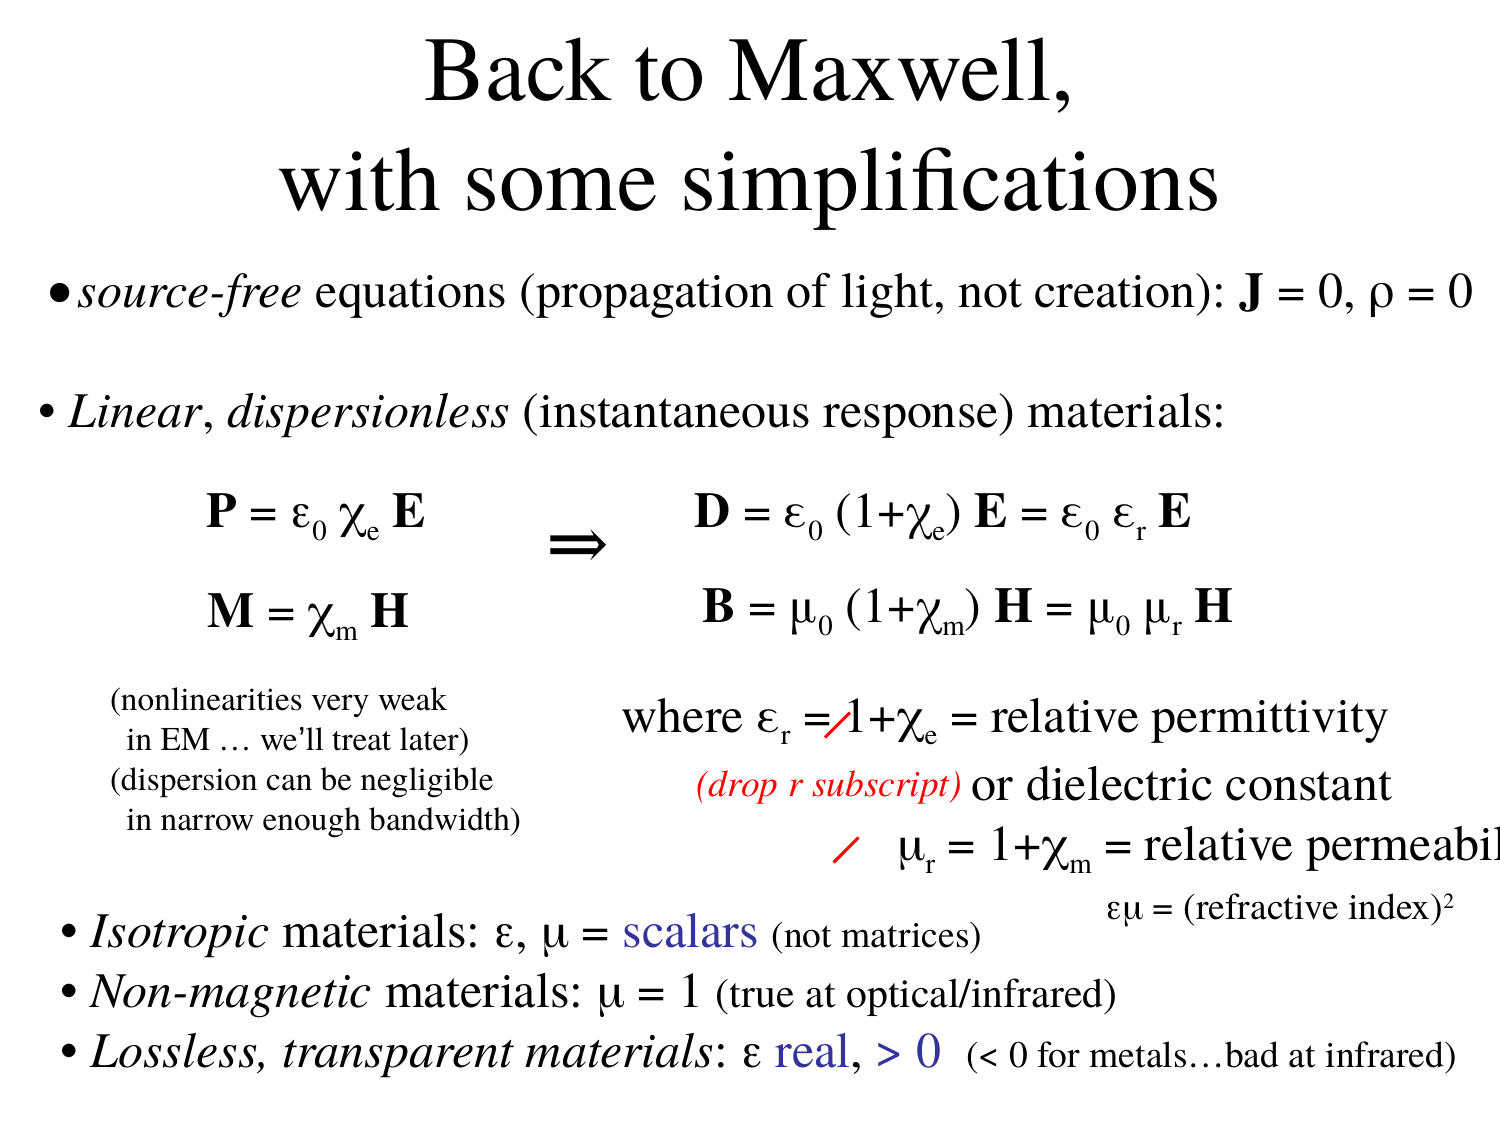

# Back to Maxwell, with some simplifications
• source-free equations (propagation of light, not creation): J = 0, ρ = 0
• Linear, dispersionless (instantaneous response) materials:
P = ε0 χe E
D = ε0 (1+χe) E = ε0 εr E
⇒
B = μ0 (1+χm) H = μ0 μr H
M = χm H
(nonlinearities very weak
  in EM … we’ll treat later)
(dispersion can be negligible
  in narrow enough bandwidth)
where εr = 1+χe = relative permittivity
		    or dielectric constant
           μr = 1+χm = relative permeability

(drop r subscript)

εμ = (refractive index)2
• Isotropic materials: ε, μ = scalars (not matrices)
• Non-magnetic materials: μ = 1 (true at optical/infrared)
• Lossless, transparent materials: ε real, > 0  (< 0 for metals…bad at infrared)